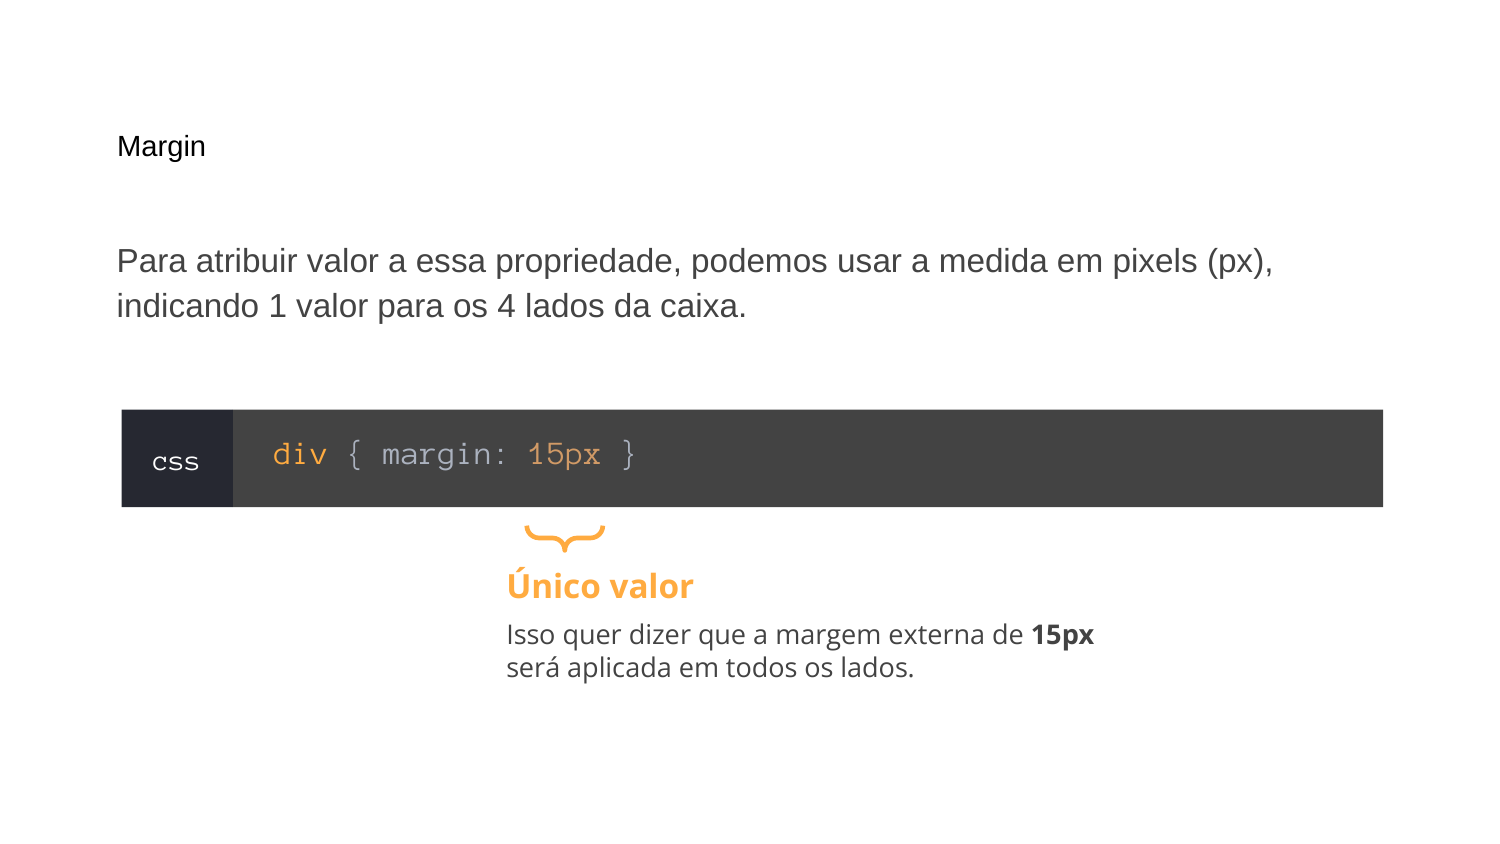

# Margin
Para atribuir valor a essa propriedade, podemos usar a medida em pixels (px), indicando 1 valor para os 4 lados da caixa.

div { margin: 15px }
css

Único valor
Isso quer dizer que a margem externa de 15px
será aplicada em todos os lados.